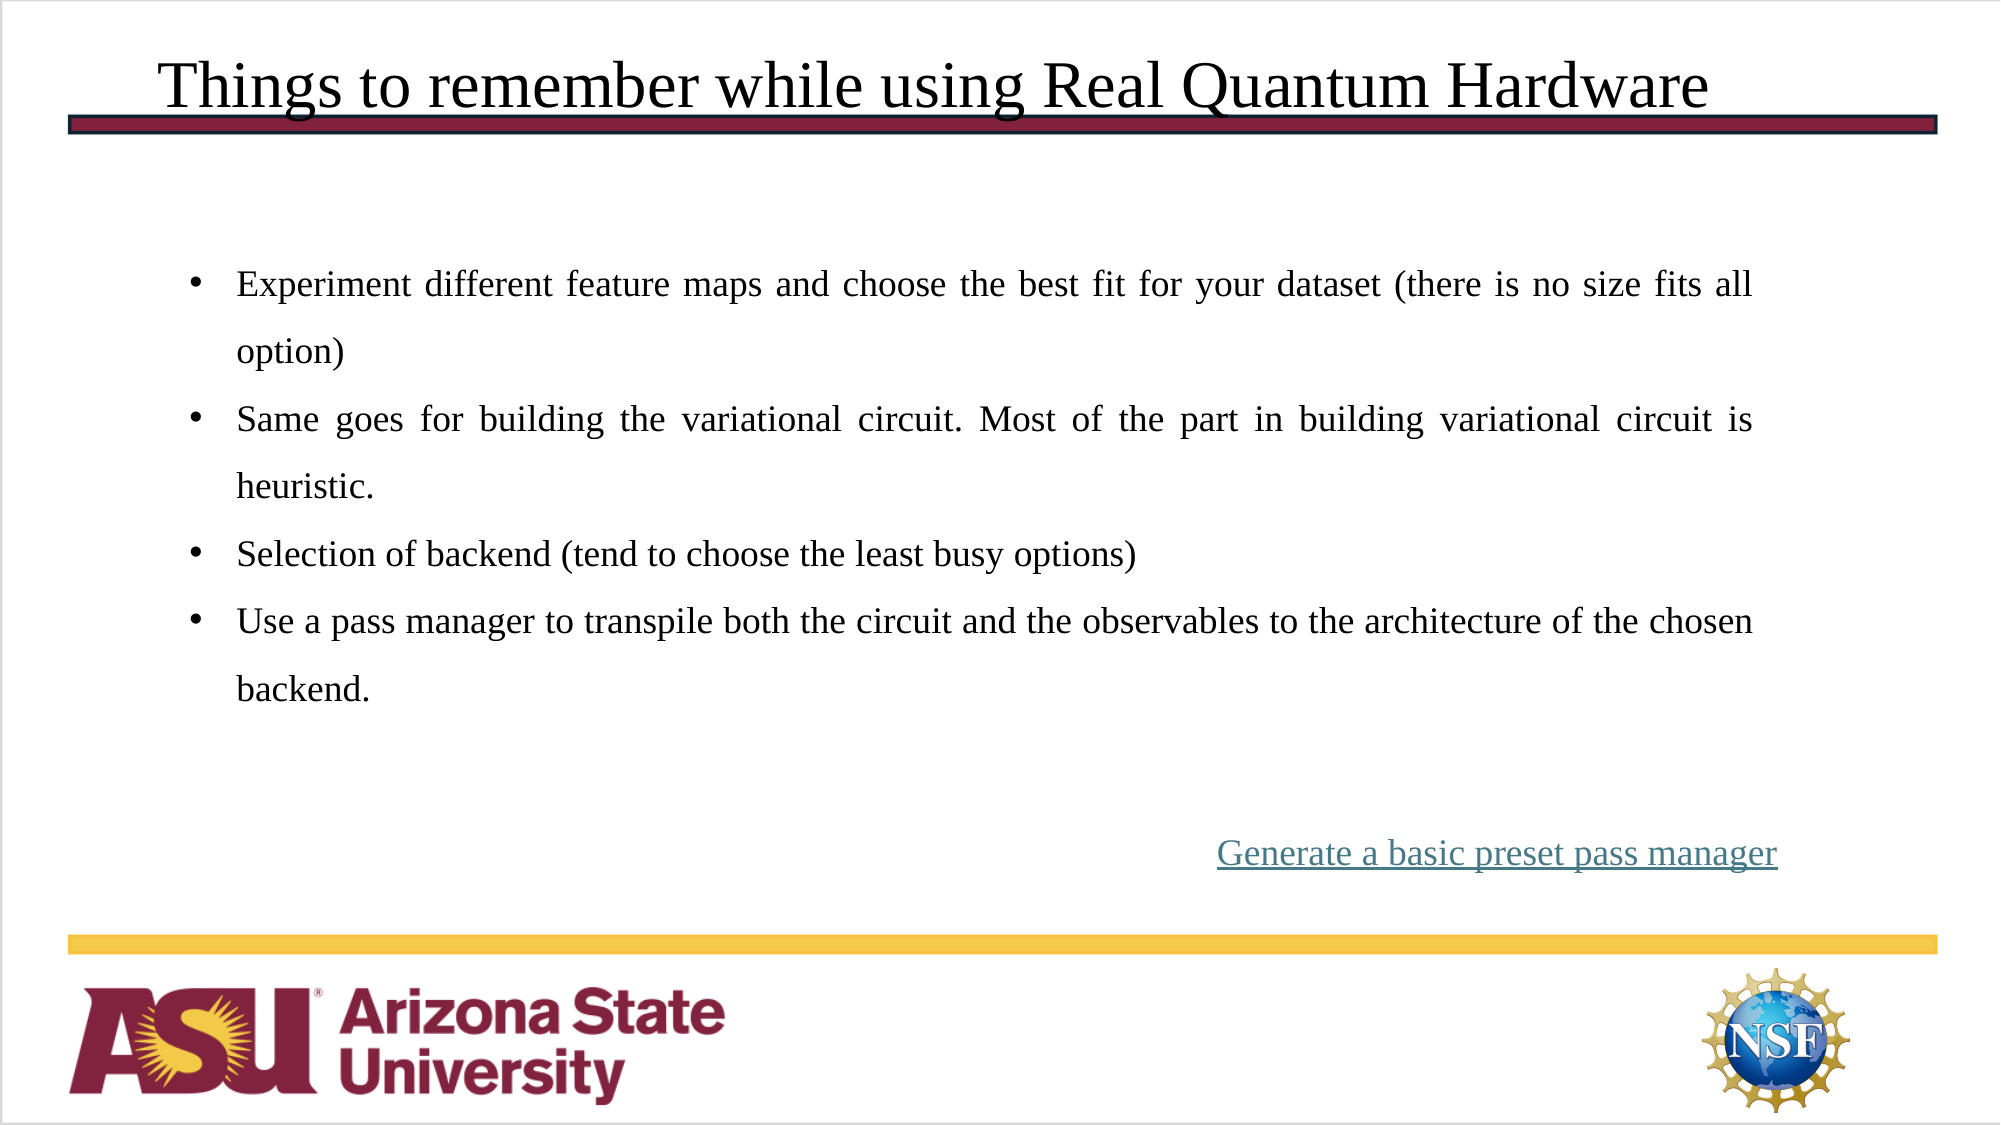

Things to remember while using Real Quantum Hardware
Experiment different feature maps and choose the best fit for your dataset (there is no size fits all option)
Same goes for building the variational circuit. Most of the part in building variational circuit is heuristic.
Selection of backend (tend to choose the least busy options)
Use a pass manager to transpile both the circuit and the observables to the architecture of the chosen backend.

Generate a basic preset pass manager